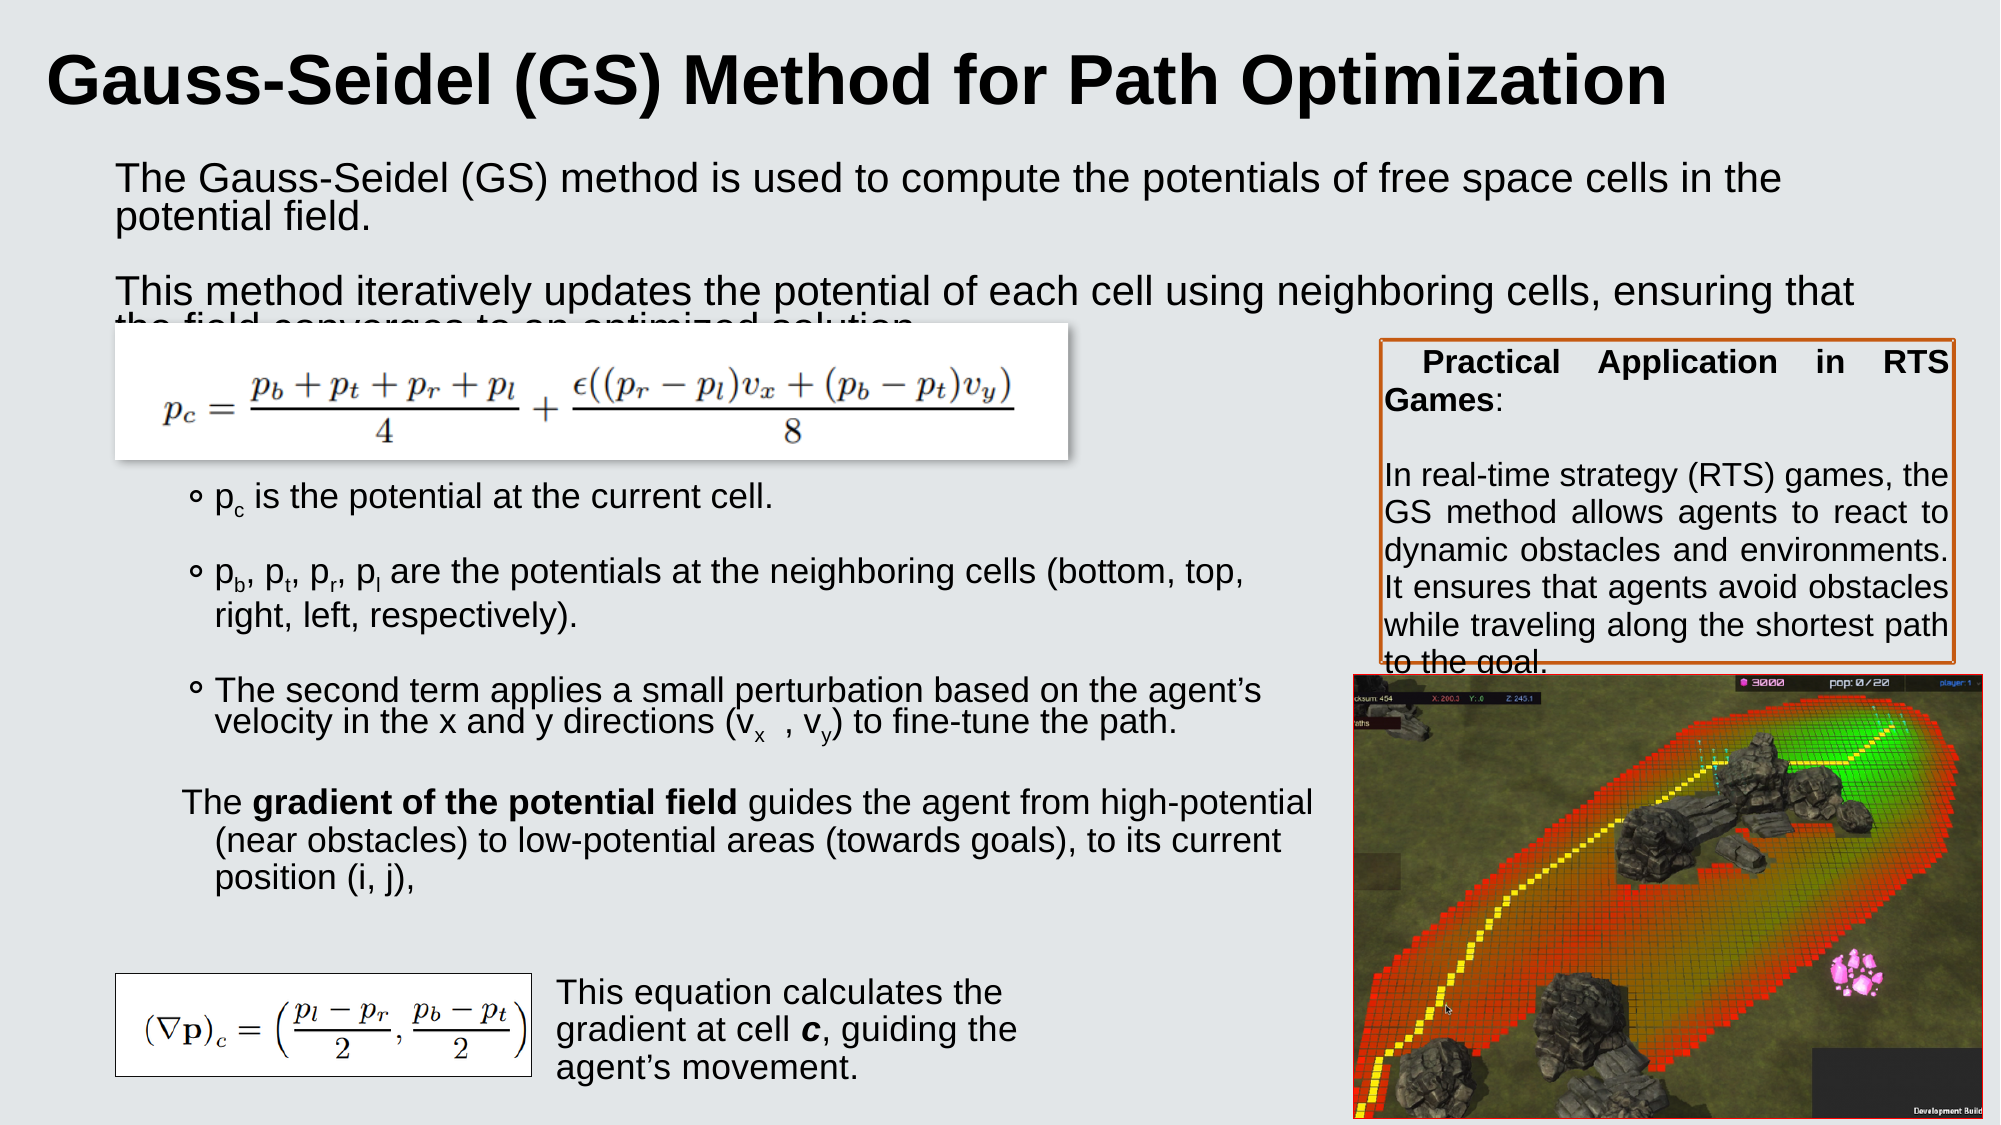

Gauss-Seidel (GS) Method for Path Optimization

The Gauss-Seidel (GS) method is used to compute the potentials of free space cells in the potential field.

This method iteratively updates the potential of each cell using neighboring cells, ensuring that the field converges to an optimized solution.

 Practical Application in RTS Games:

In real-time strategy (RTS) games, the GS method allows agents to react to dynamic obstacles and environments. It ensures that agents avoid obstacles while traveling along the shortest path to the goal.

pc​ is the potential at the current cell.

pb, pt, pr, pl are the potentials at the neighboring cells (bottom, top, right, left, respectively).

The second term applies a small perturbation based on the agent’s velocity in the x and y directions (vx  , vy) to fine-tune the path.

The gradient of the potential field guides the agent from high-potential (near obstacles) to low-potential areas (towards goals), to its current position (i, j),

This equation calculates the gradient at cell c, guiding the agent’s movement.